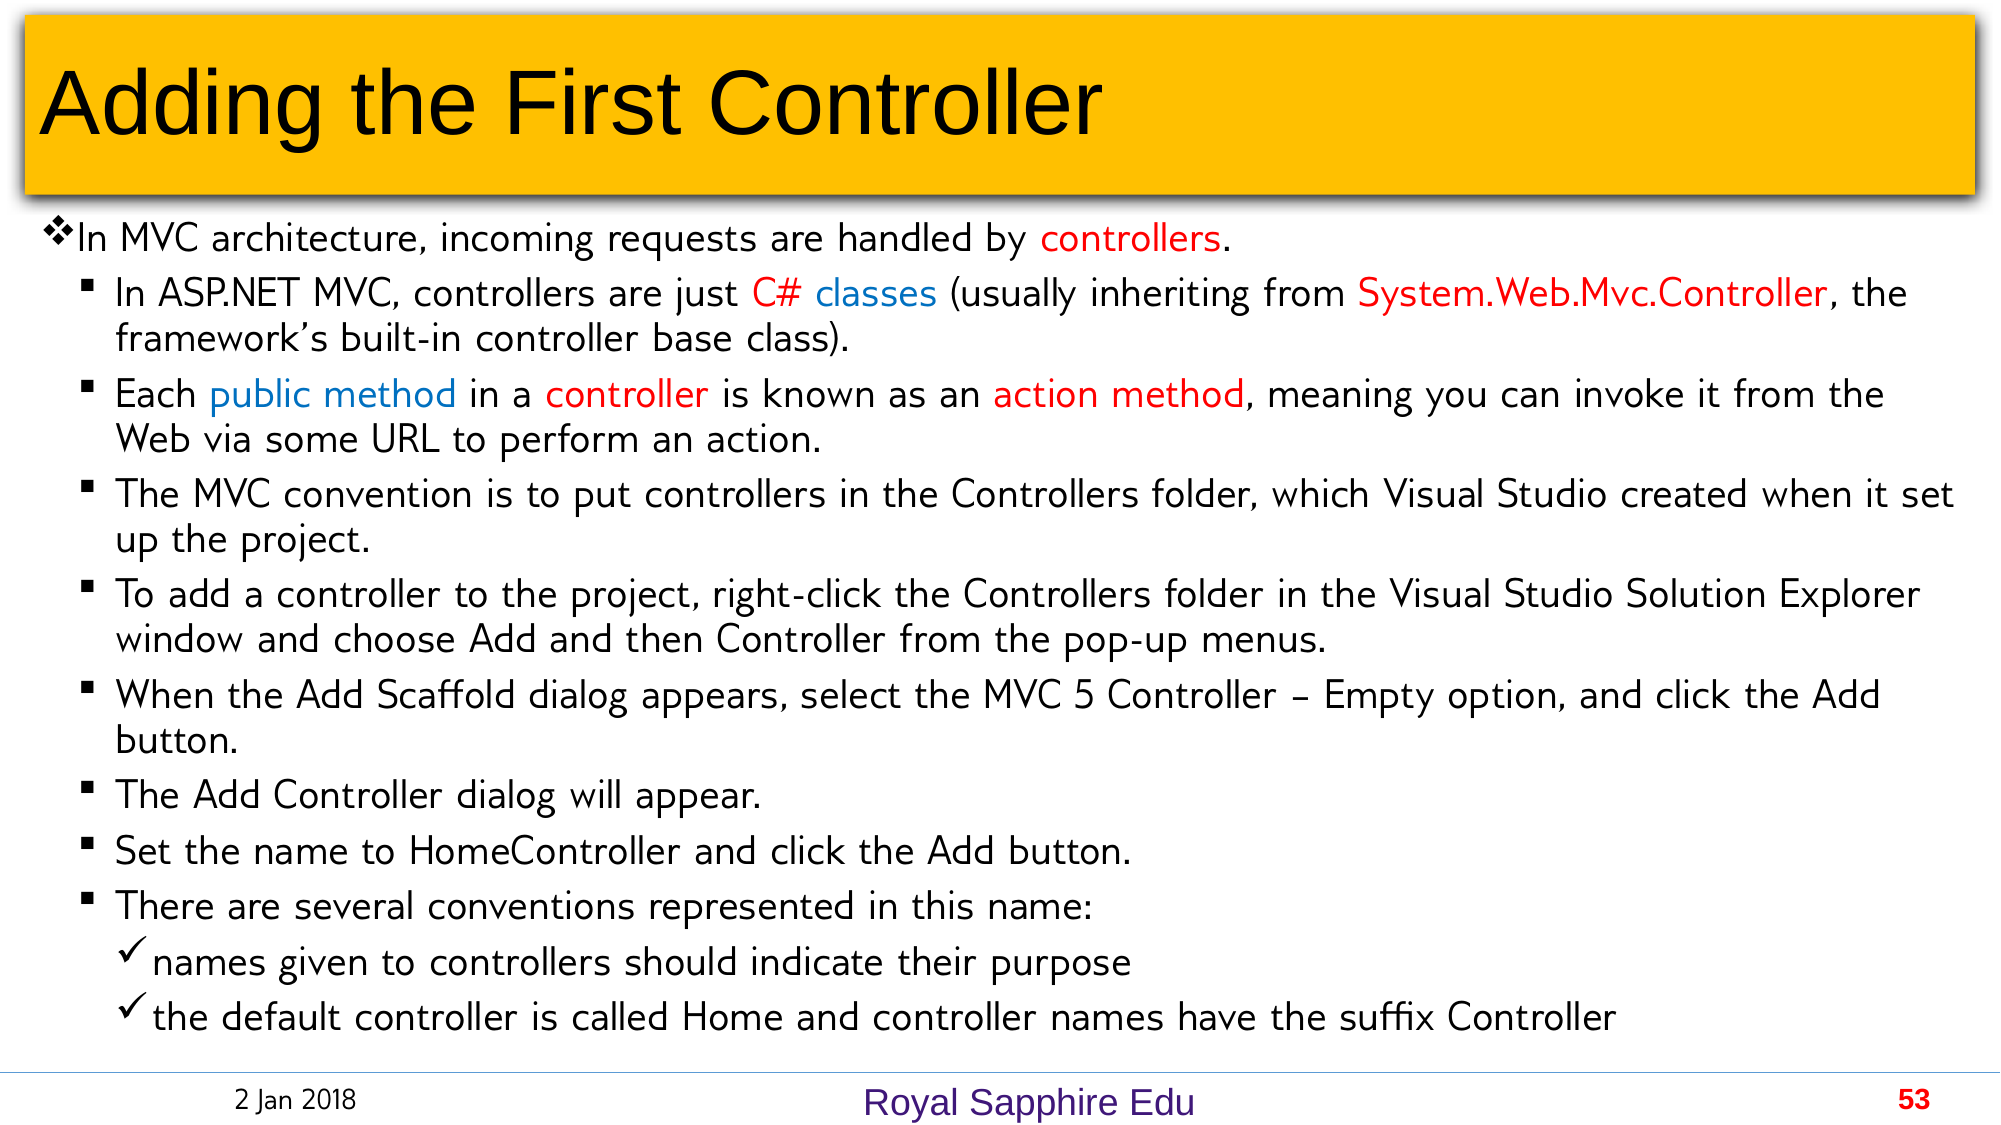

# Adding the First Controller
In MVC architecture, incoming requests are handled by controllers.
In ASP.NET MVC, controllers are just C# classes (usually inheriting from System.Web.Mvc.Controller, the framework’s built-in controller base class).
Each public method in a controller is known as an action method, meaning you can invoke it from the Web via some URL to perform an action.
The MVC convention is to put controllers in the Controllers folder, which Visual Studio created when it set up the project.
To add a controller to the project, right-click the Controllers folder in the Visual Studio Solution Explorer window and choose Add and then Controller from the pop-up menus.
When the Add Scaffold dialog appears, select the MVC 5 Controller – Empty option, and click the Add button.
The Add Controller dialog will appear.
Set the name to HomeController and click the Add button.
There are several conventions represented in this name:
names given to controllers should indicate their purpose
the default controller is called Home and controller names have the suffix Controller
2 Jan 2018
53